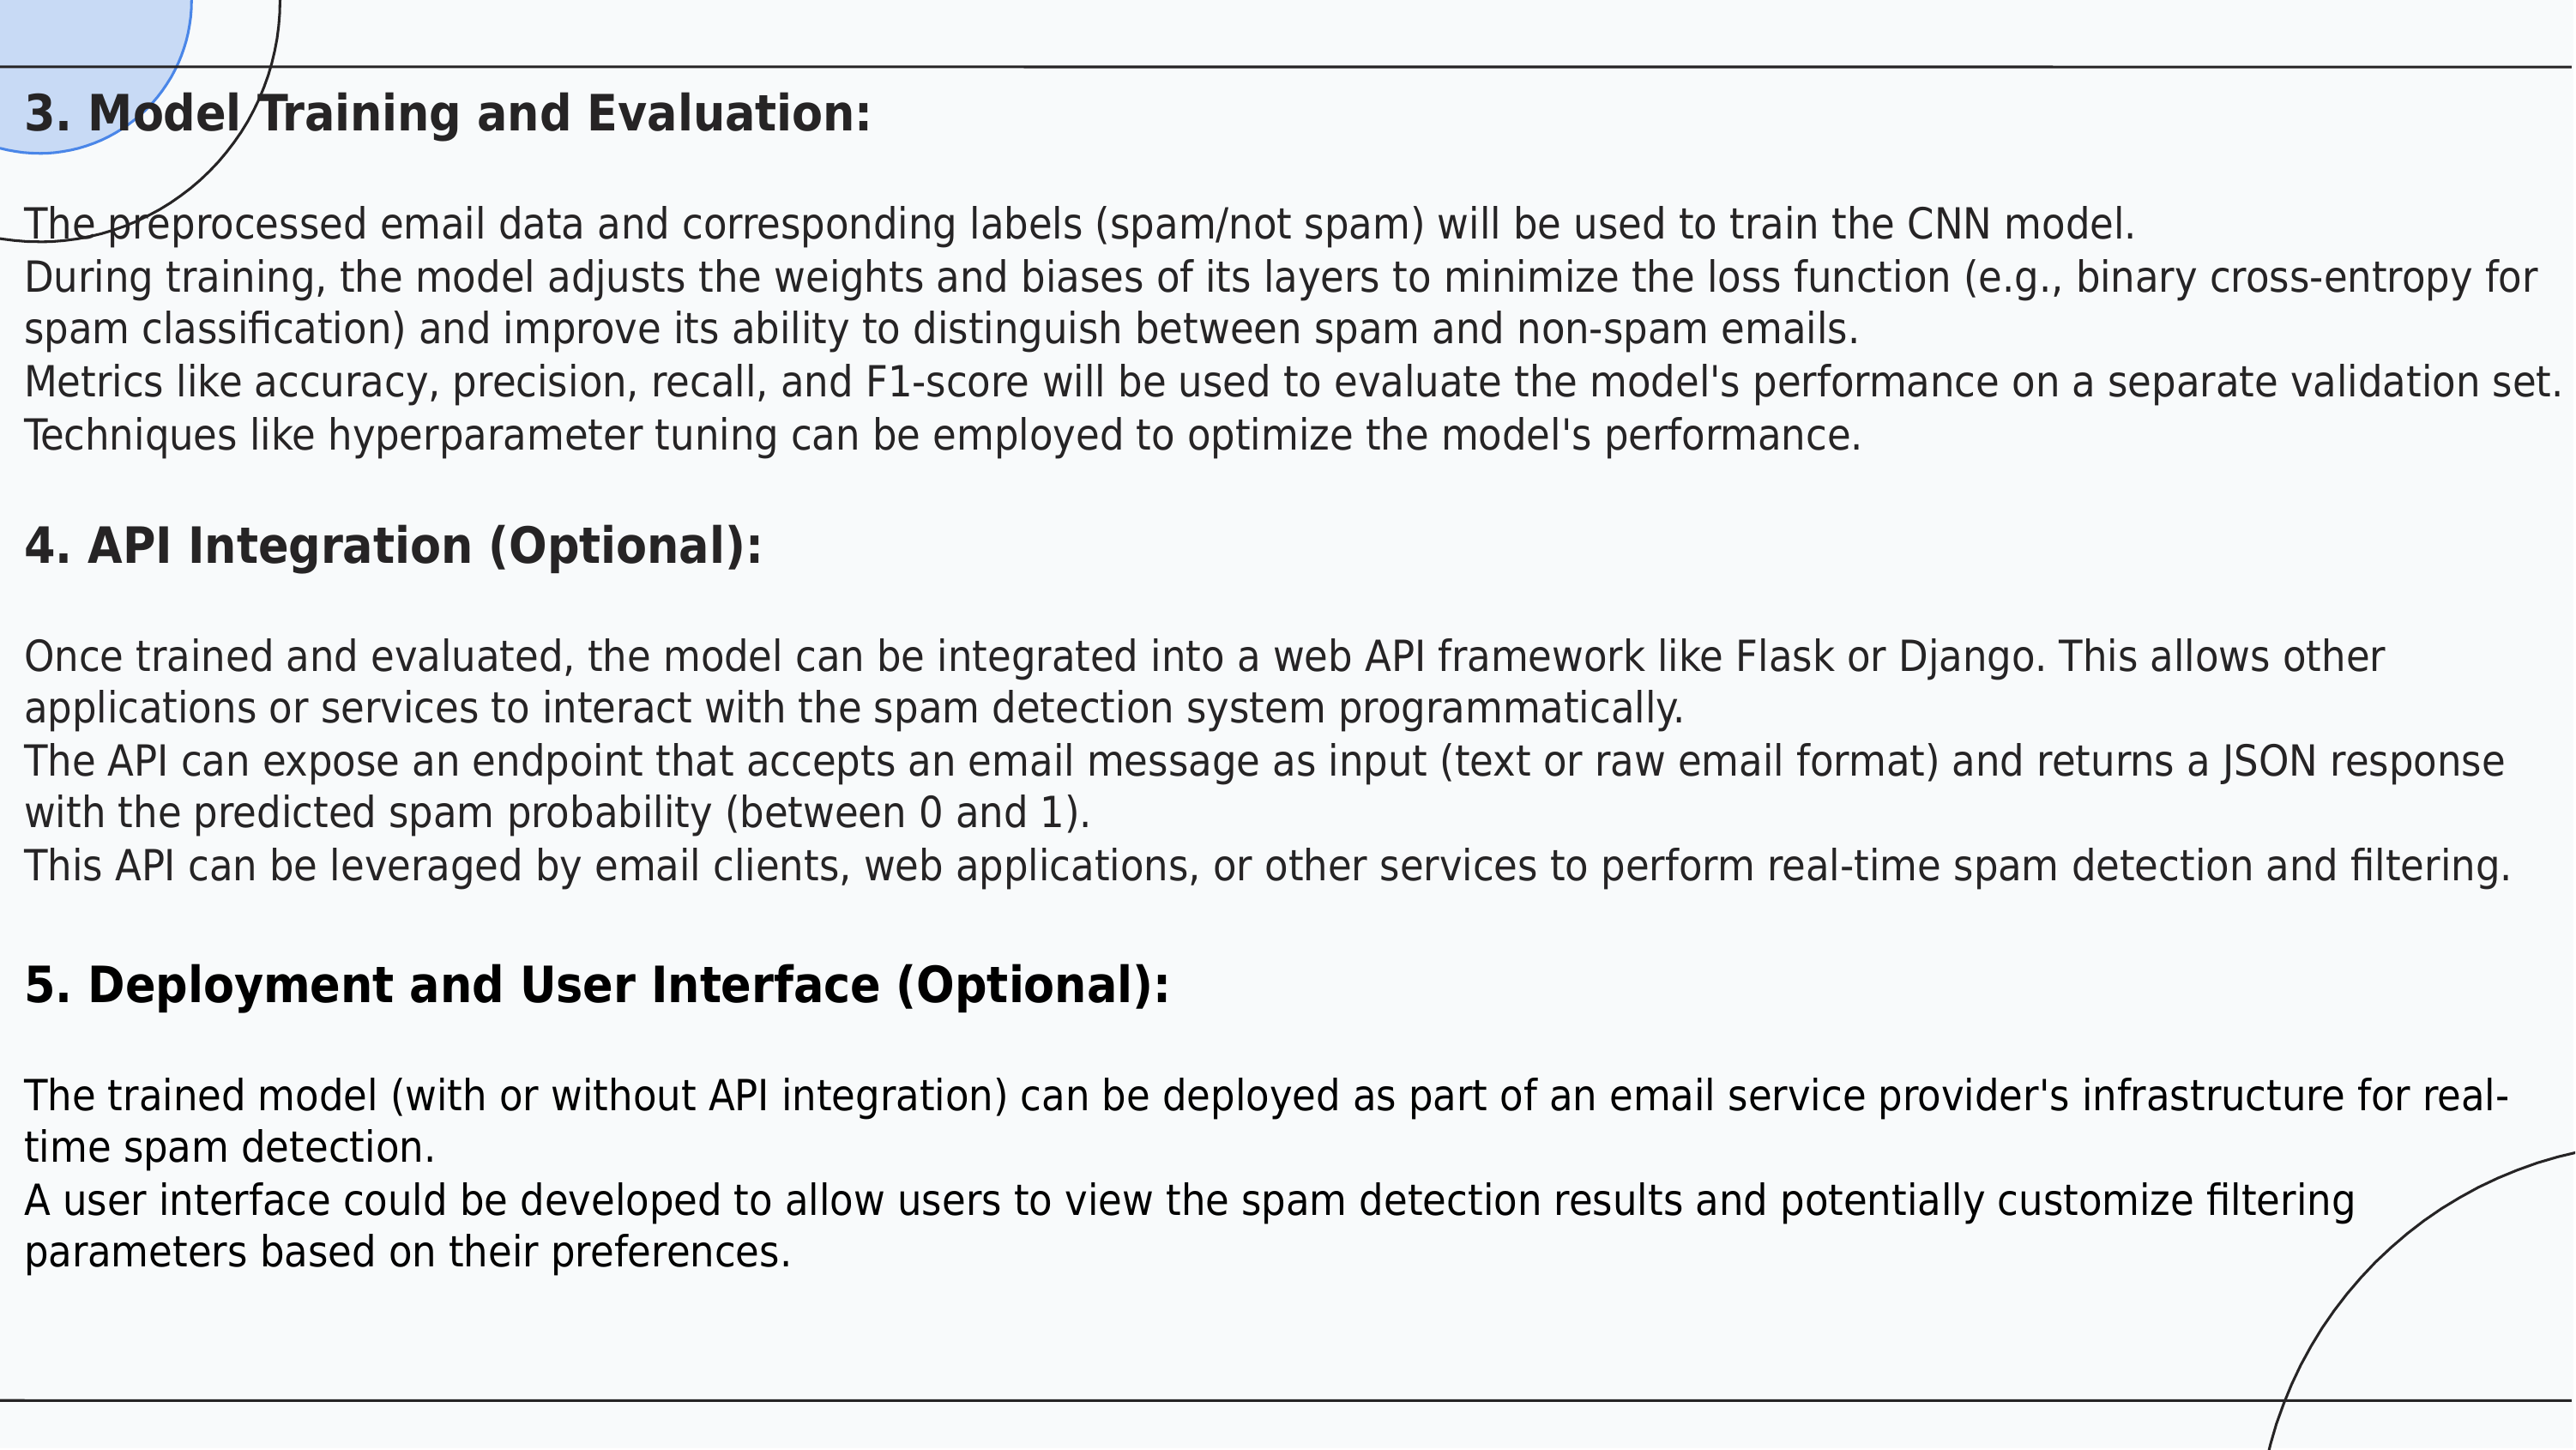

3. Model Training and Evaluation:

The preprocessed email data and corresponding labels (spam/not spam) will be used to train the CNN model.
During training, the model adjusts the weights and biases of its layers to minimize the loss function (e.g., binary cross-entropy for spam classification) and improve its ability to distinguish between spam and non-spam emails.
Metrics like accuracy, precision, recall, and F1-score will be used to evaluate the model's performance on a separate validation set.
Techniques like hyperparameter tuning can be employed to optimize the model's performance.

4. API Integration (Optional):

Once trained and evaluated, the model can be integrated into a web API framework like Flask or Django. This allows other applications or services to interact with the spam detection system programmatically.
The API can expose an endpoint that accepts an email message as input (text or raw email format) and returns a JSON response with the predicted spam probability (between 0 and 1).
This API can be leveraged by email clients, web applications, or other services to perform real-time spam detection and filtering.

5. Deployment and User Interface (Optional):

The trained model (with or without API integration) can be deployed as part of an email service provider's infrastructure for real-time spam detection.
A user interface could be developed to allow users to view the spam detection results and potentially customize filtering parameters based on their preferences.